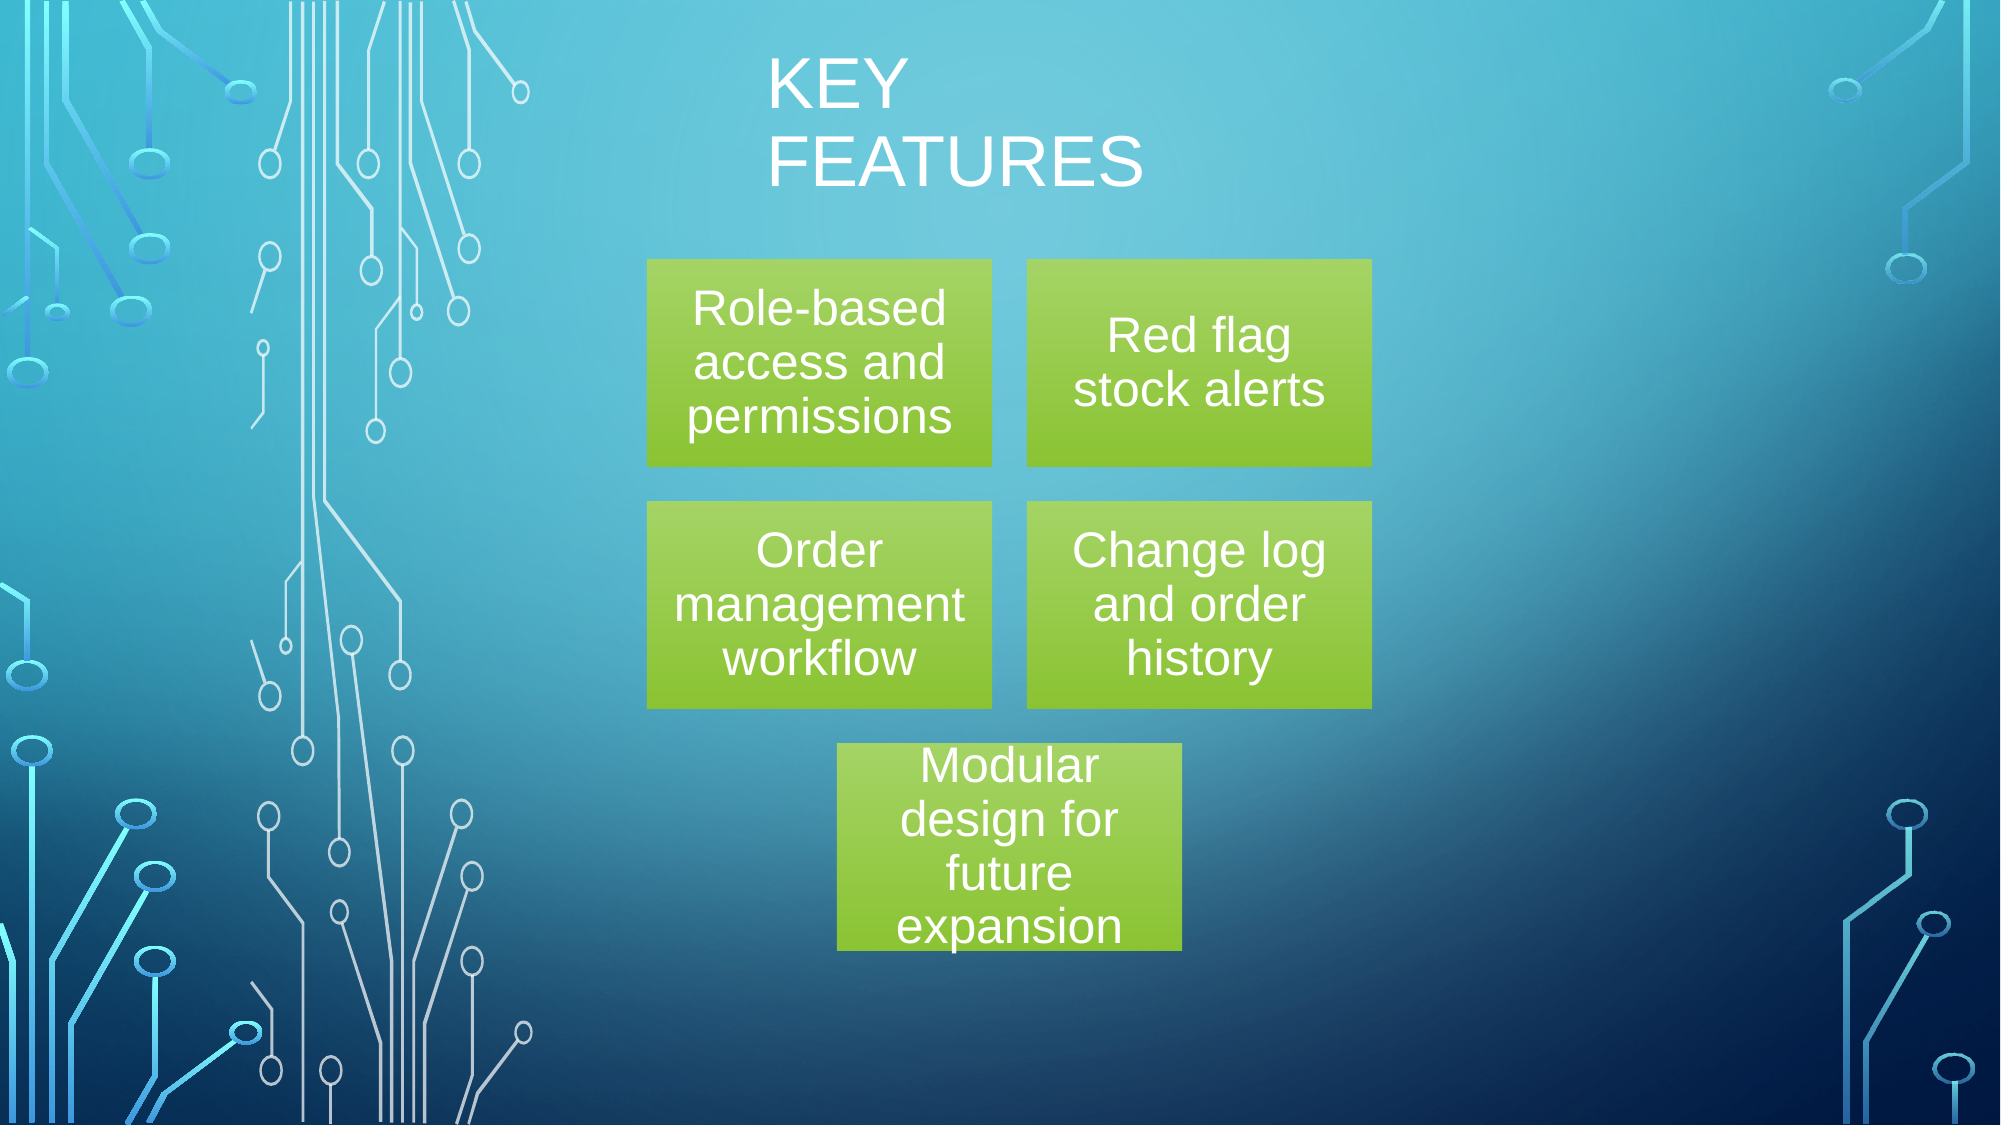

# Key Features
Role-based access and permissions
Red flag stock alerts
Order management workflow
Change log and order history
Modular design for future expansion